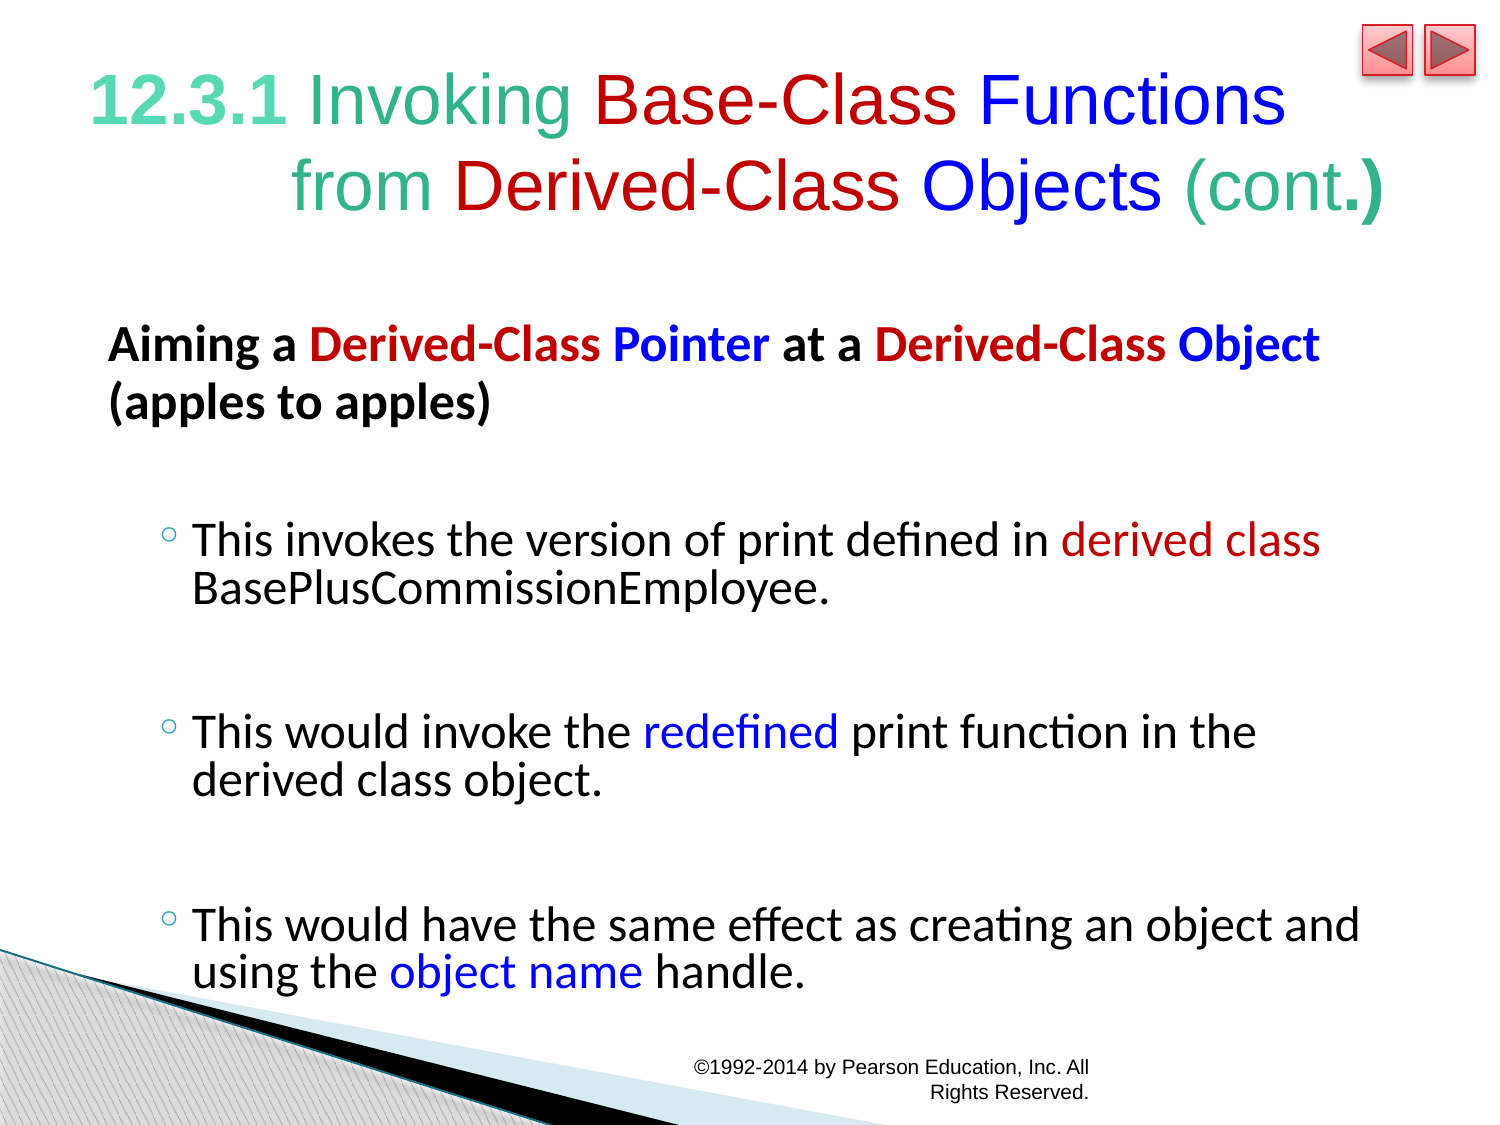

# 12.3.1 Invoking Base-Class Functions from Derived-Class Objects (cont.)

Aiming a Derived-Class Pointer at a Derived-Class Object
(apples to apples)

This invokes the version of print defined in derived class BasePlusCommissionEmployee.

This would invoke the redefined print function in the derived class object.

This would have the same effect as creating an object and using the object name handle.
©1992-2014 by Pearson Education, Inc. All Rights Reserved.